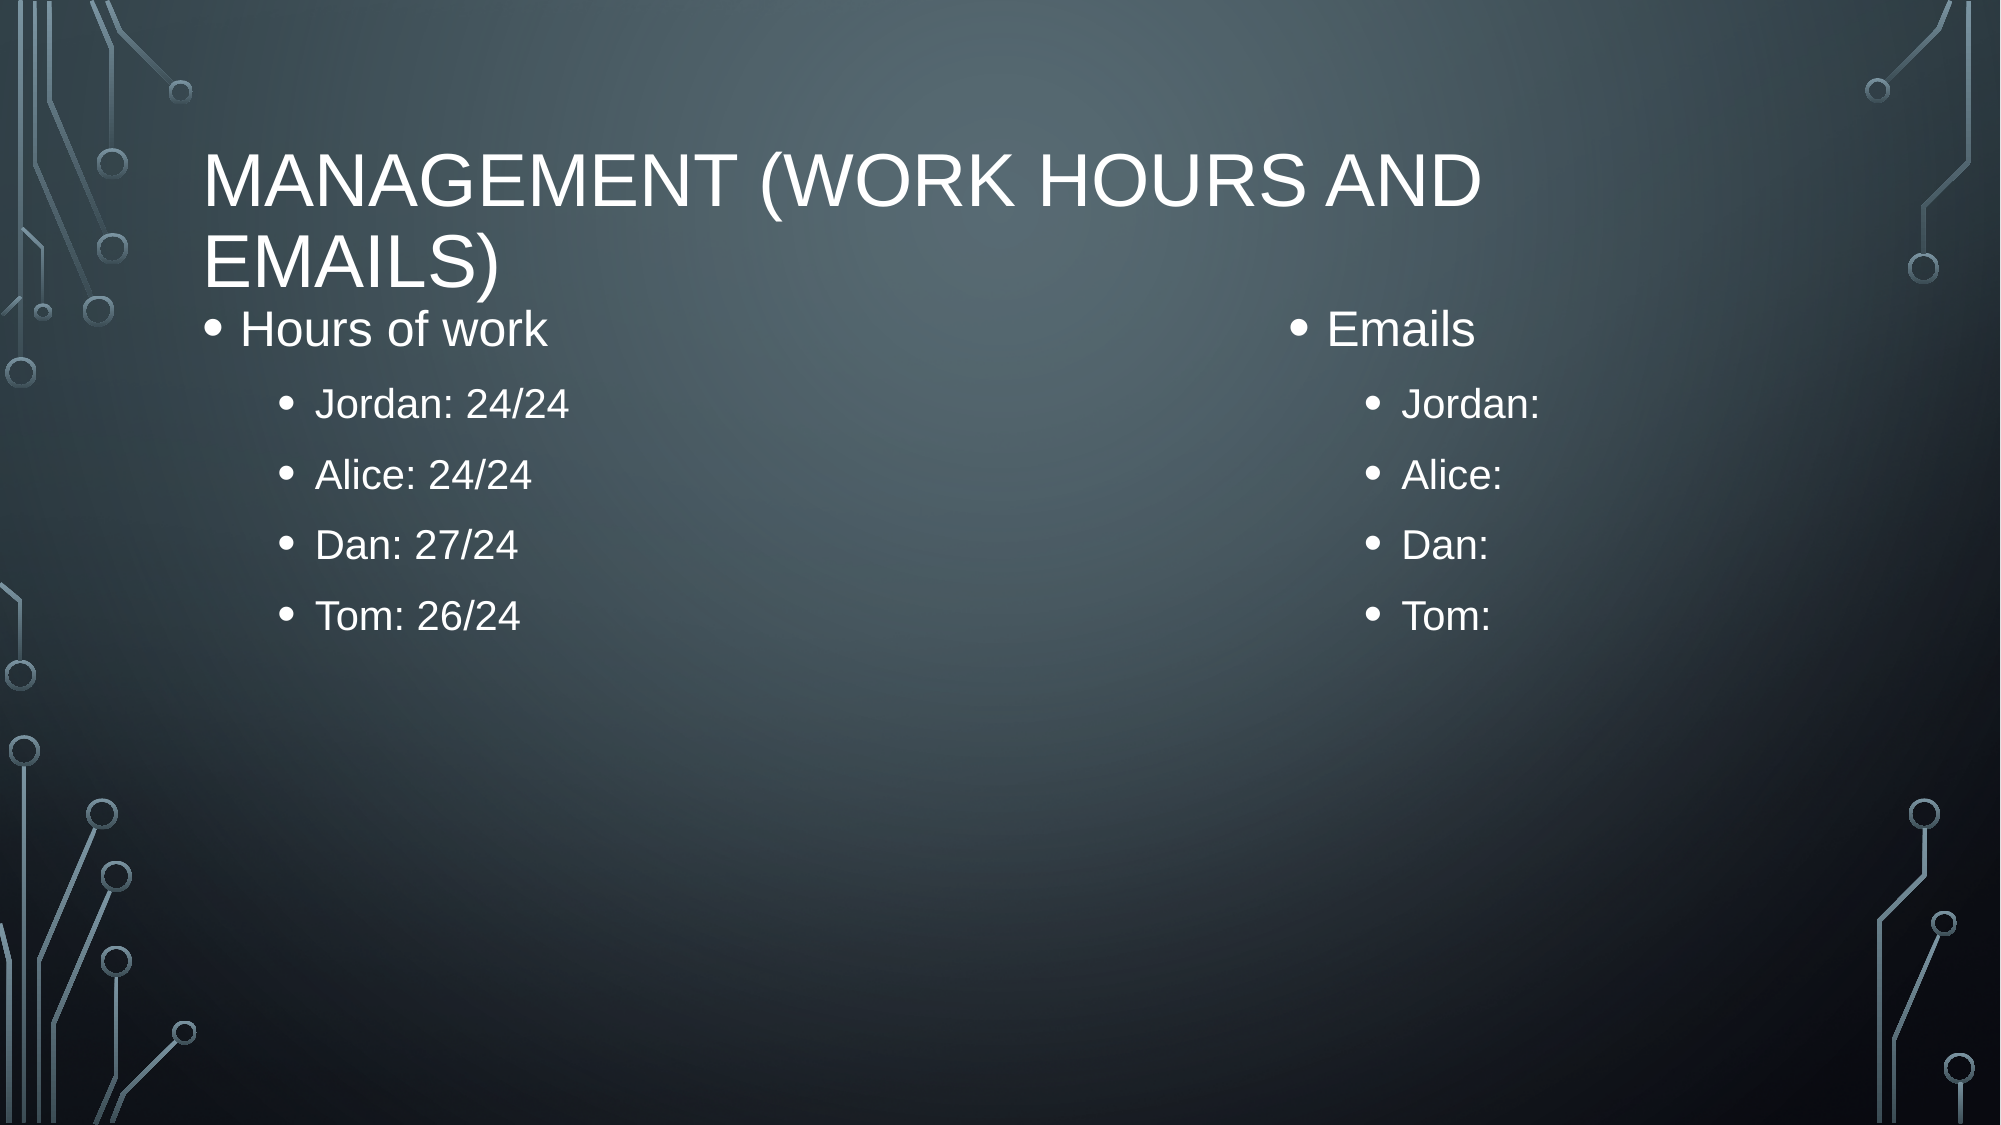

# Management (work hours and emails)
Hours of work
Jordan: 24/24
Alice: 24/24
Dan: 27/24
Tom: 26/24
Emails
Jordan:
Alice:
Dan:
Tom: